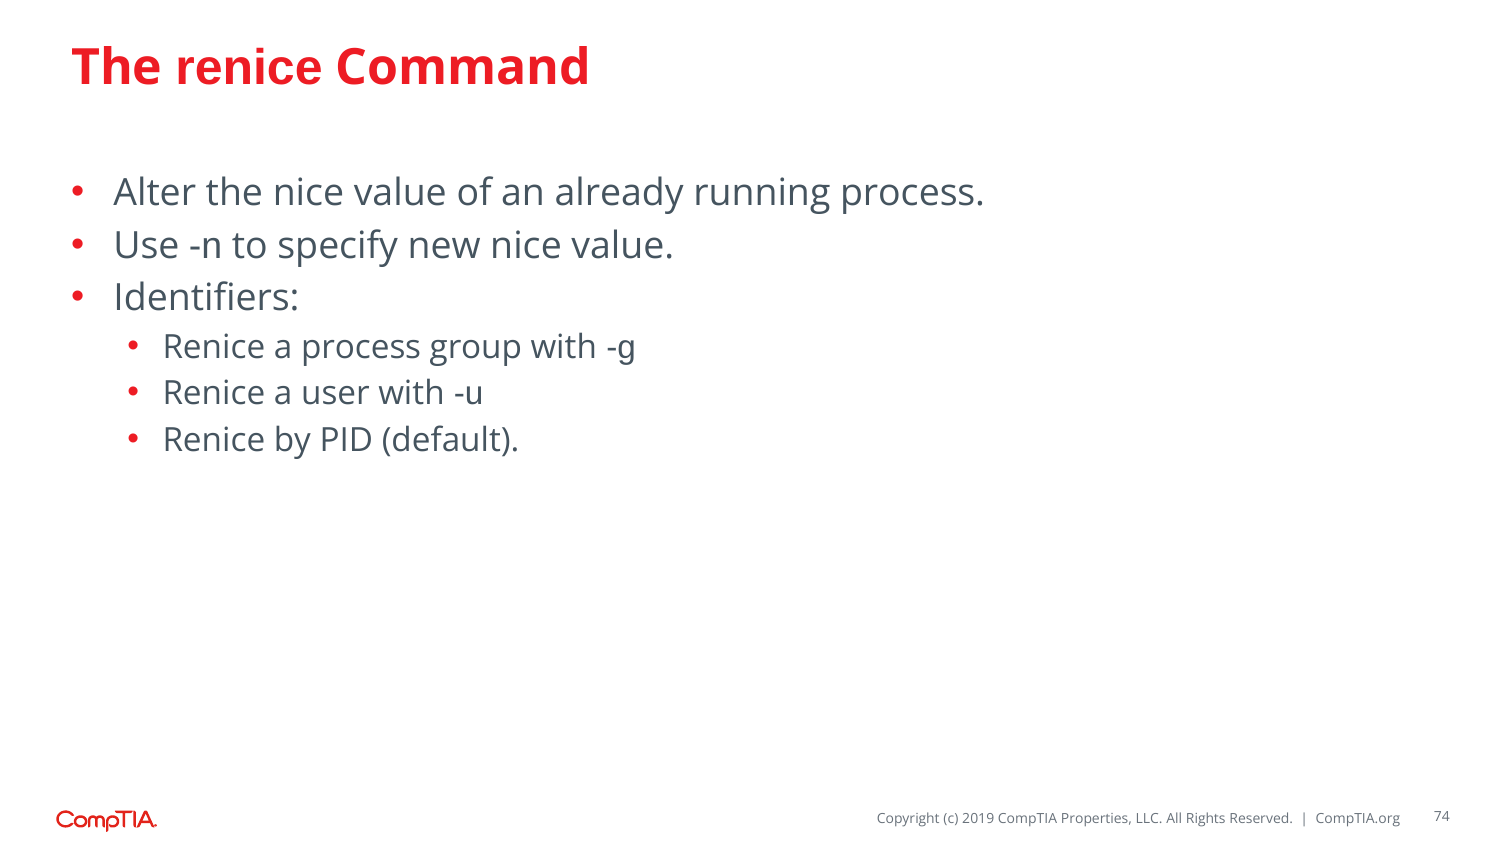

# The renice Command
Alter the nice value of an already running process.
Use -n to specify new nice value.
Identifiers:
Renice a process group with -g
Renice a user with -u
Renice by PID (default).
74